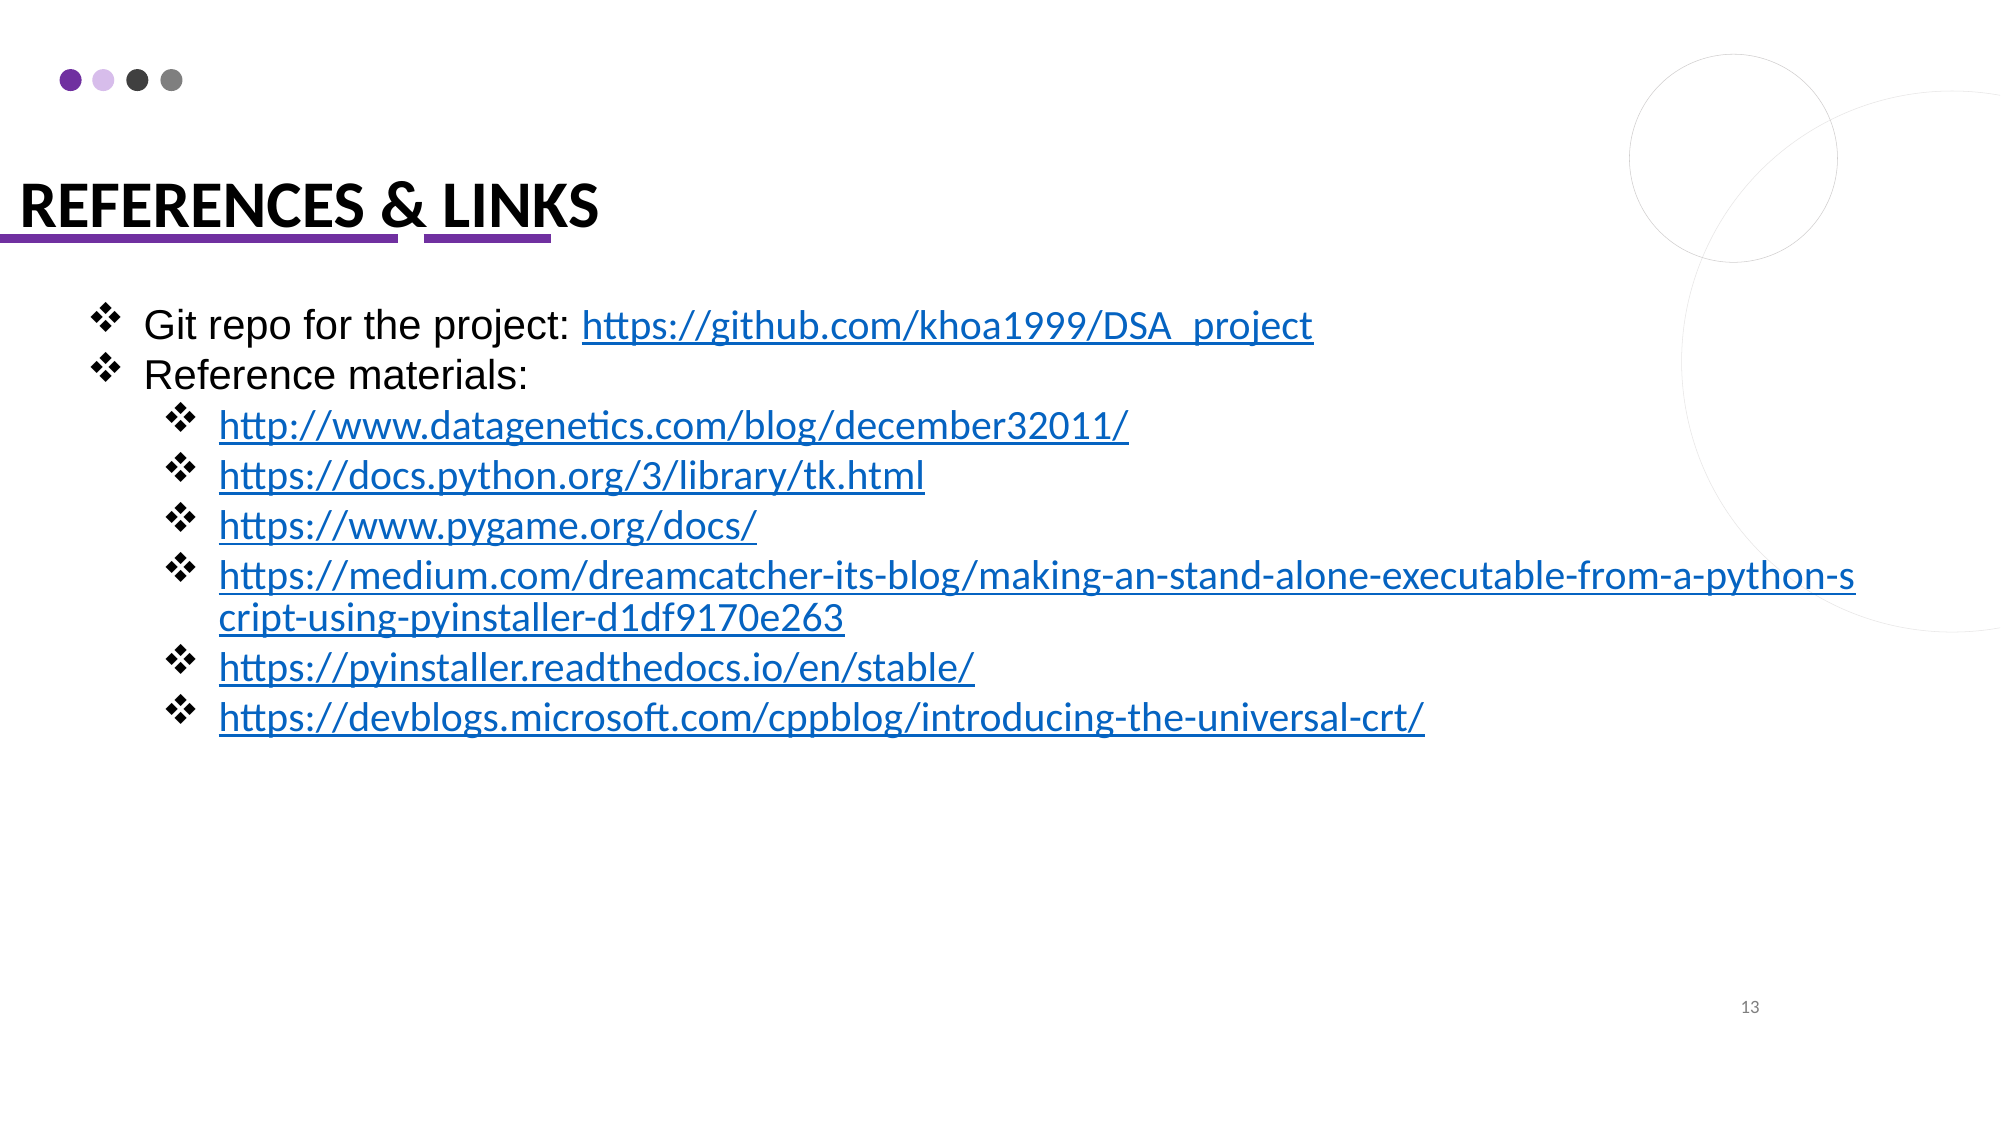

# References & Links
Git repo for the project: https://github.com/khoa1999/DSA_project
Reference materials:
http://www.datagenetics.com/blog/december32011/
https://docs.python.org/3/library/tk.html
https://www.pygame.org/docs/
https://medium.com/dreamcatcher-its-blog/making-an-stand-alone-executable-from-a-python-script-using-pyinstaller-d1df9170e263
https://pyinstaller.readthedocs.io/en/stable/
https://devblogs.microsoft.com/cppblog/introducing-the-universal-crt/

13